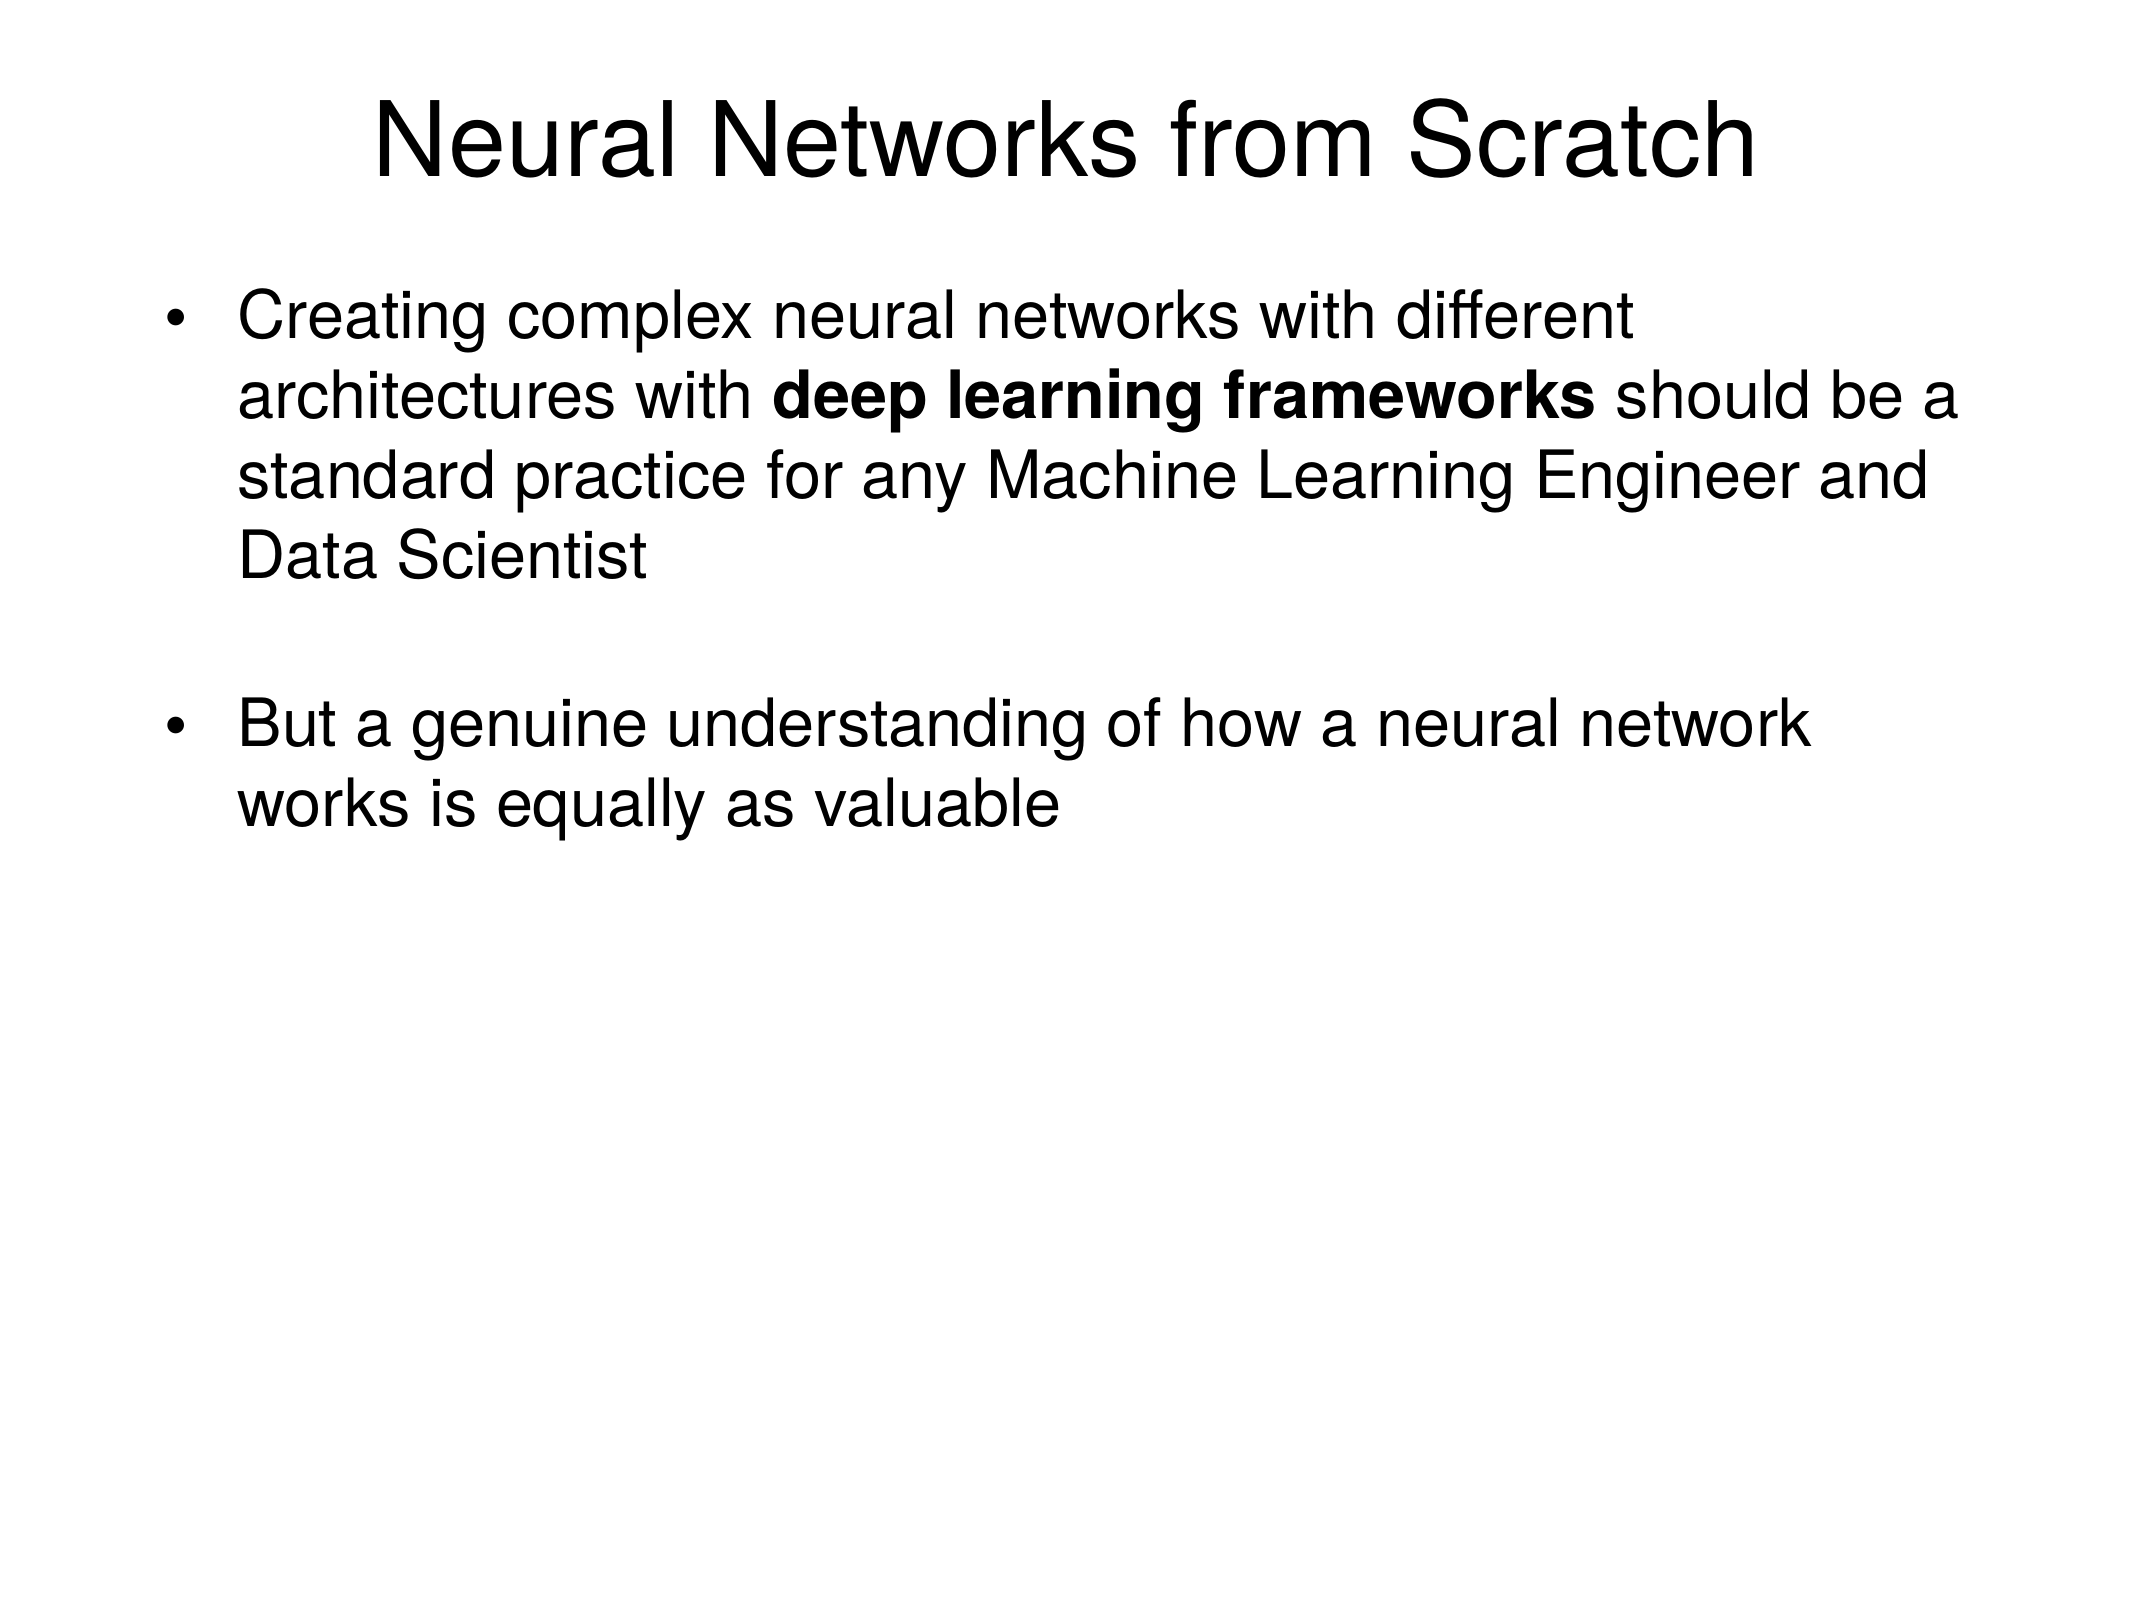

# Neural Networks from Scratch
Creating complex neural networks with different architectures with deep learning frameworks should be a standard practice for any Machine Learning Engineer and Data Scientist
But a genuine understanding of how a neural network works is equally as valuable